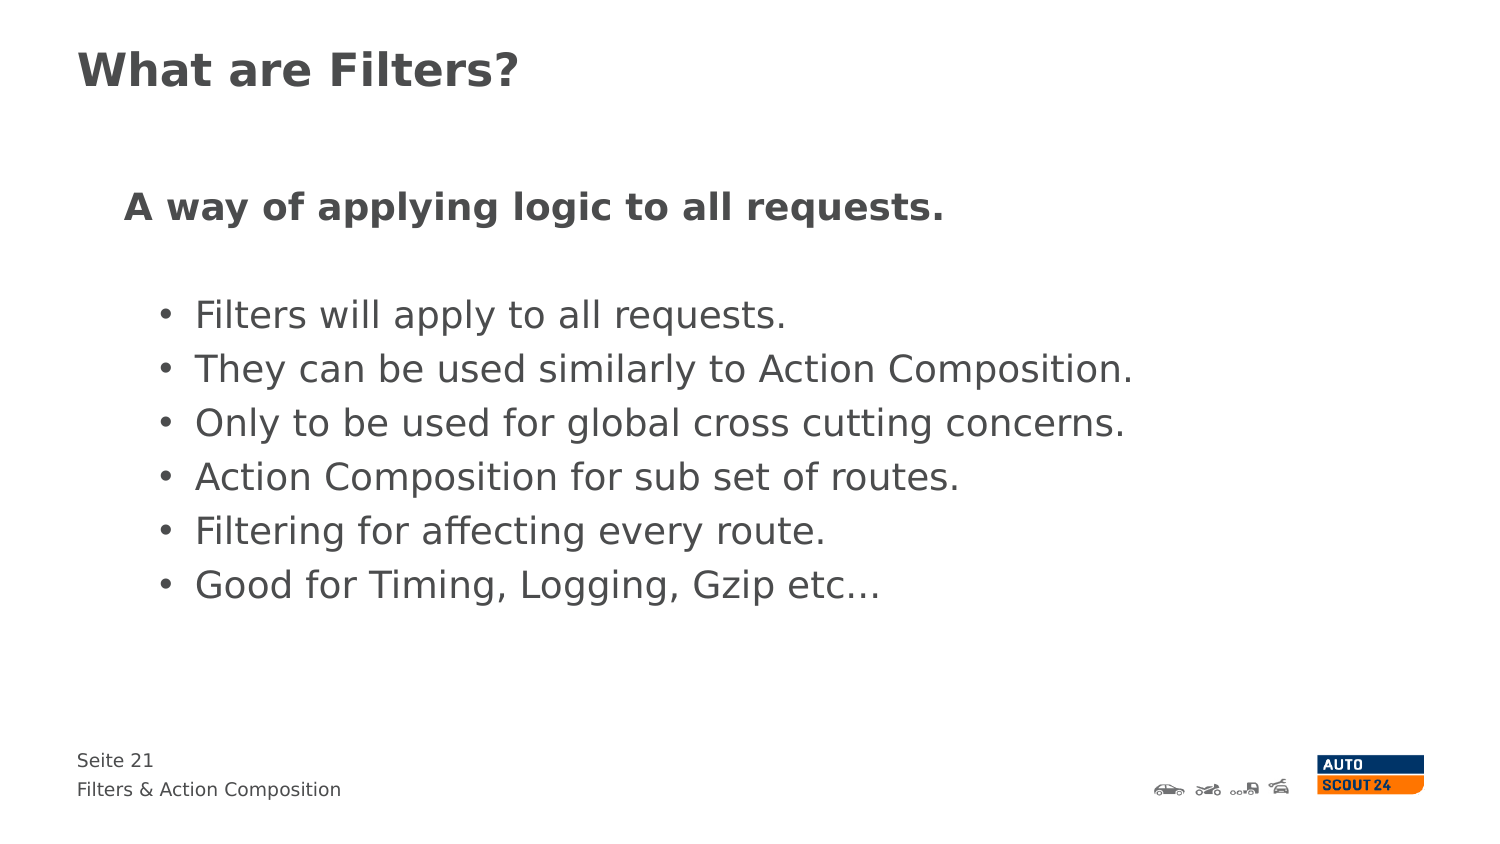

What are Filters?

A way of applying logic to all requests.

Filters will apply to all requests.
They can be used similarly to Action Composition.
Only to be used for global cross cutting concerns.
Action Composition for sub set of routes.
Filtering for affecting every route.
Good for Timing, Logging, Gzip etc...

Seite 21
Filters & Action Composition